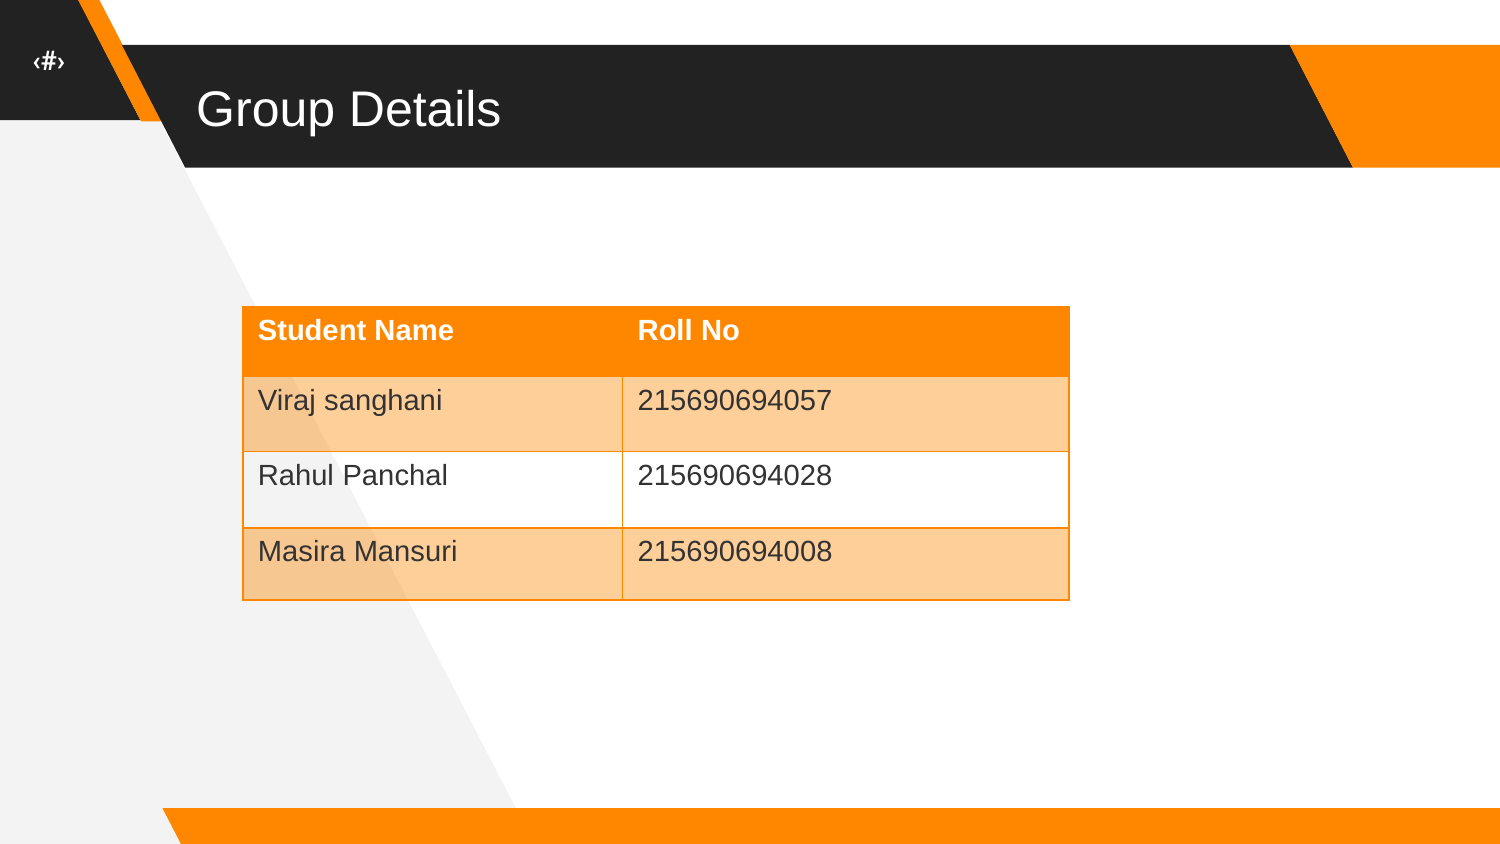

‹#›
# Group Details
| Student Name | Roll No |
| --- | --- |
| Viraj sanghani | 215690694057 |
| Rahul Panchal | 215690694028 |
| Masira Mansuri | 215690694008 |